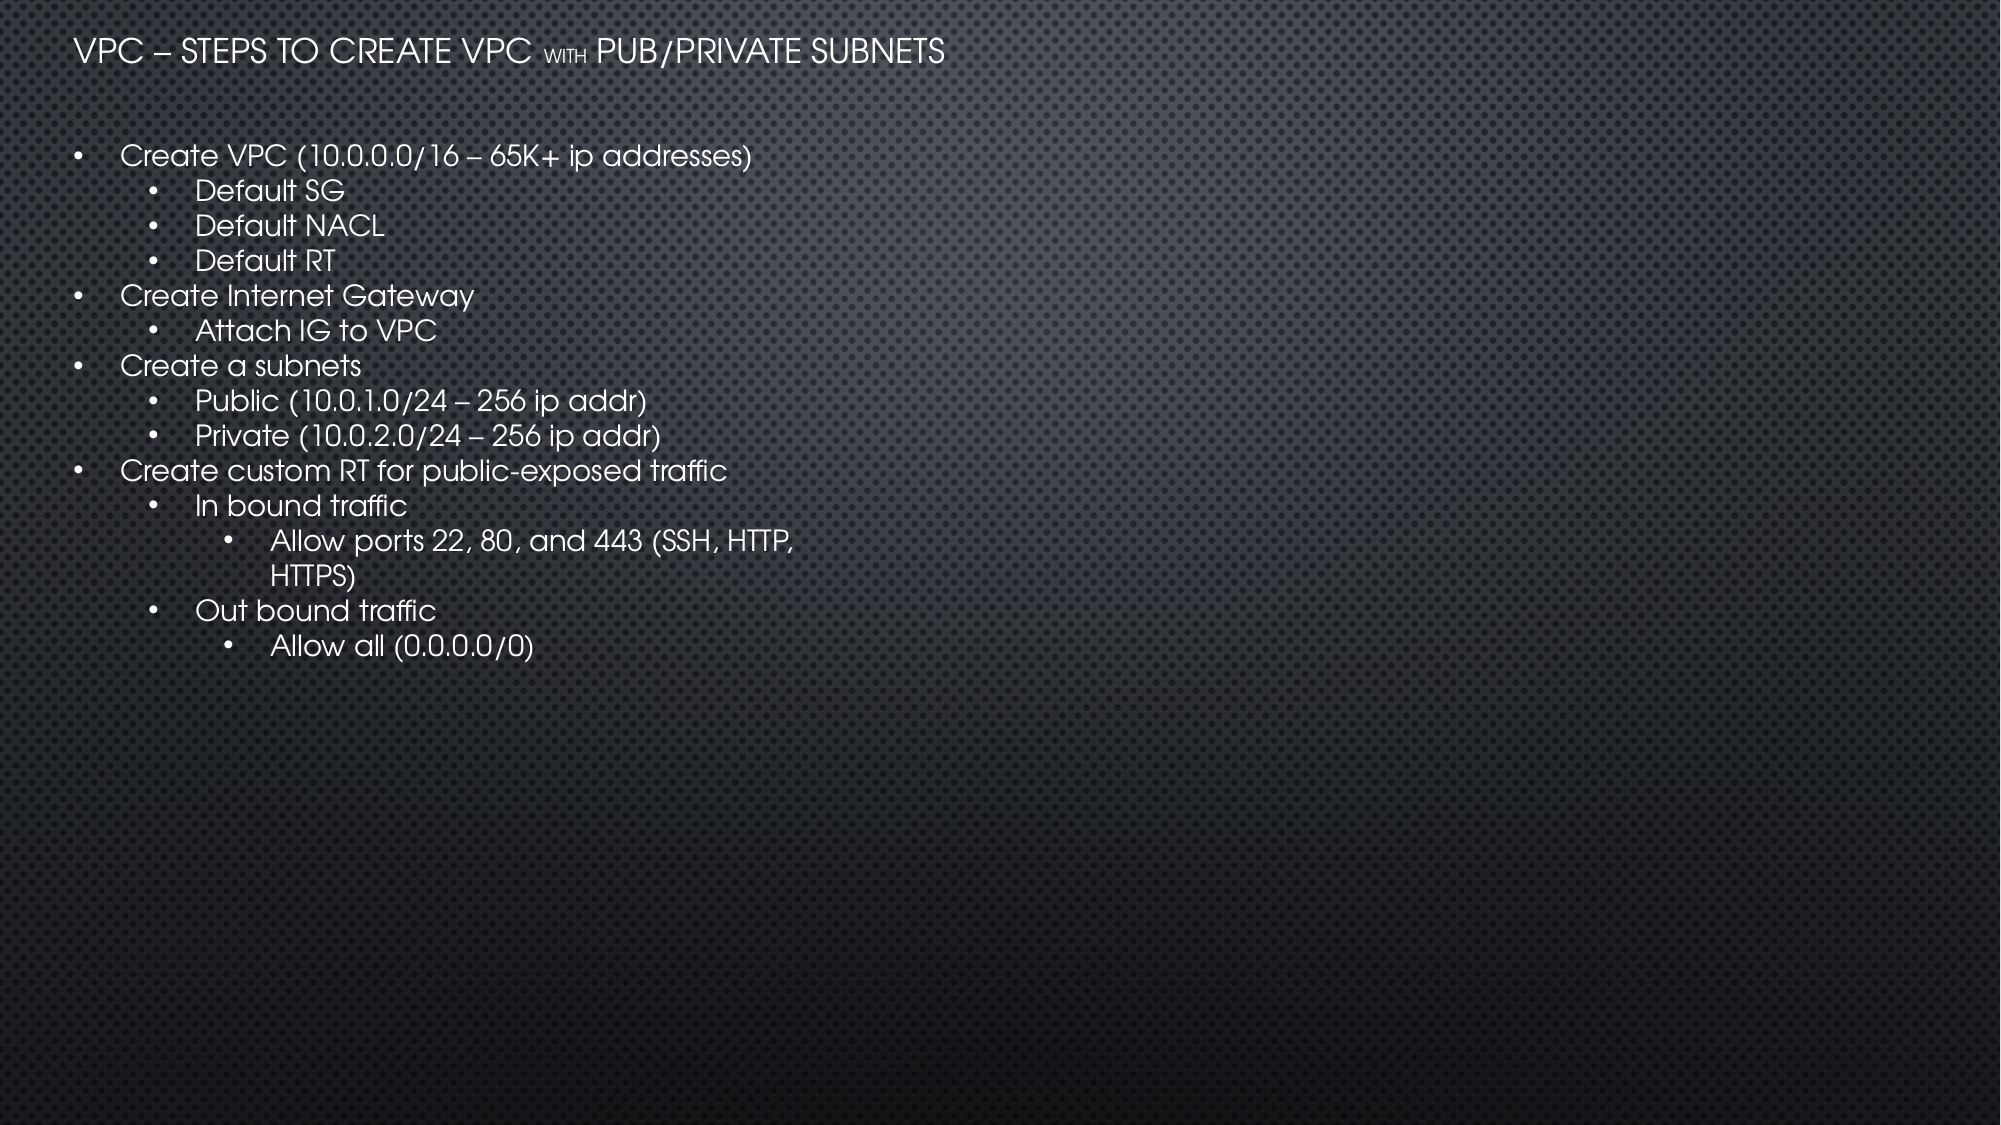

# VPC – steps to create vpc with pub/private subnets
Create VPC (10.0.0.0/16 – 65K+ ip addresses)
Default SG
Default NACL
Default RT
Create Internet Gateway
Attach IG to VPC
Create a subnets
Public (10.0.1.0/24 – 256 ip addr)
Private (10.0.2.0/24 – 256 ip addr)
Create custom RT for public-exposed traffic
In bound traffic
Allow ports 22, 80, and 443 (SSH, HTTP, HTTPS)
Out bound traffic
Allow all (0.0.0.0/0)